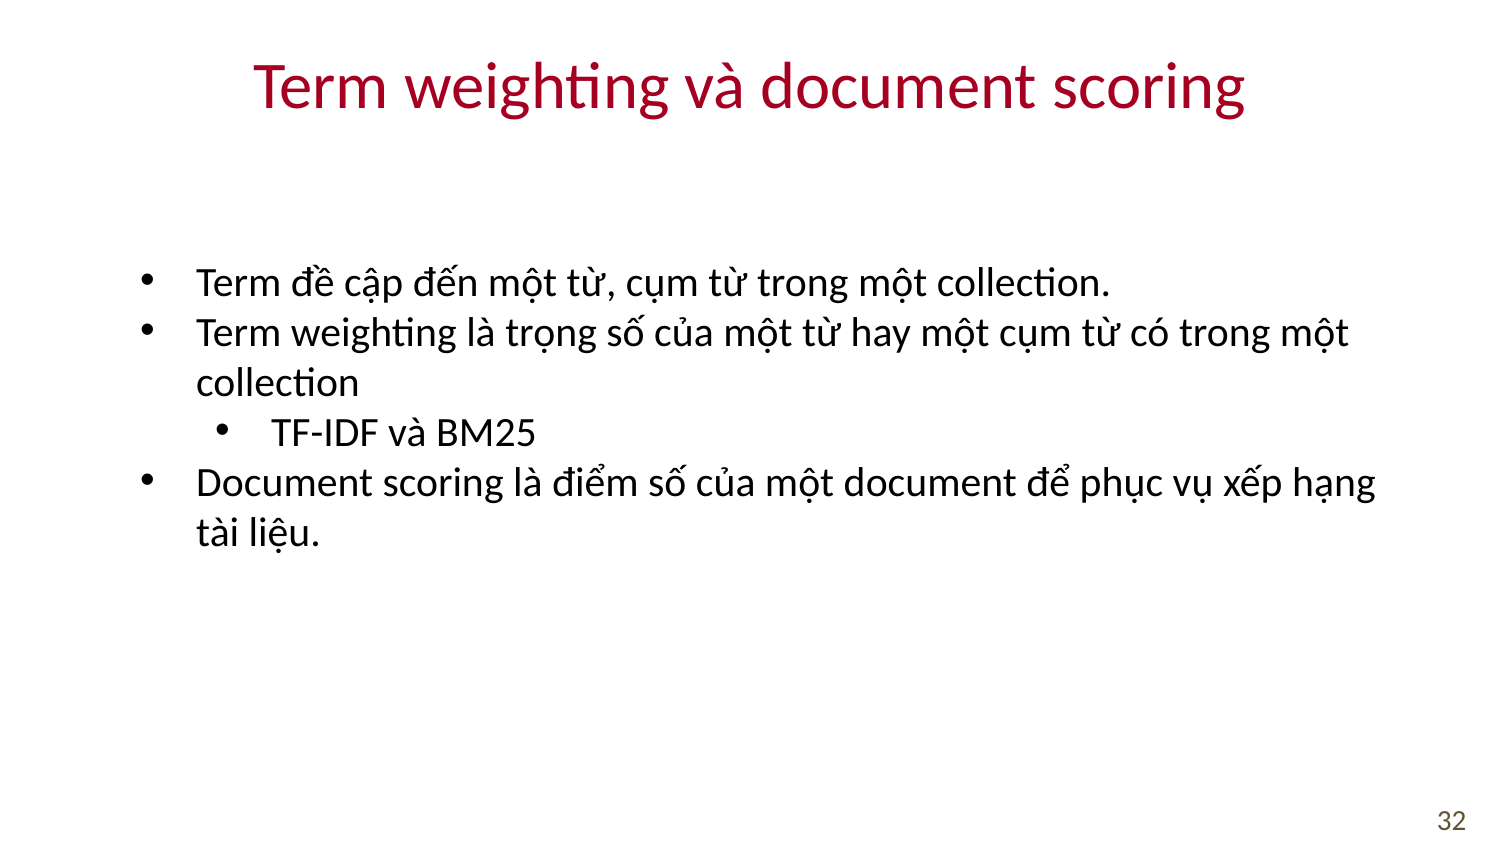

Term weighting và document scoring

Term đề cập đến một từ, cụm từ trong một collection.
Term weighting là trọng số của một từ hay một cụm từ có trong một collection
TF-IDF và BM25
Document scoring là điểm số của một document để phục vụ xếp hạng tài liệu.
32